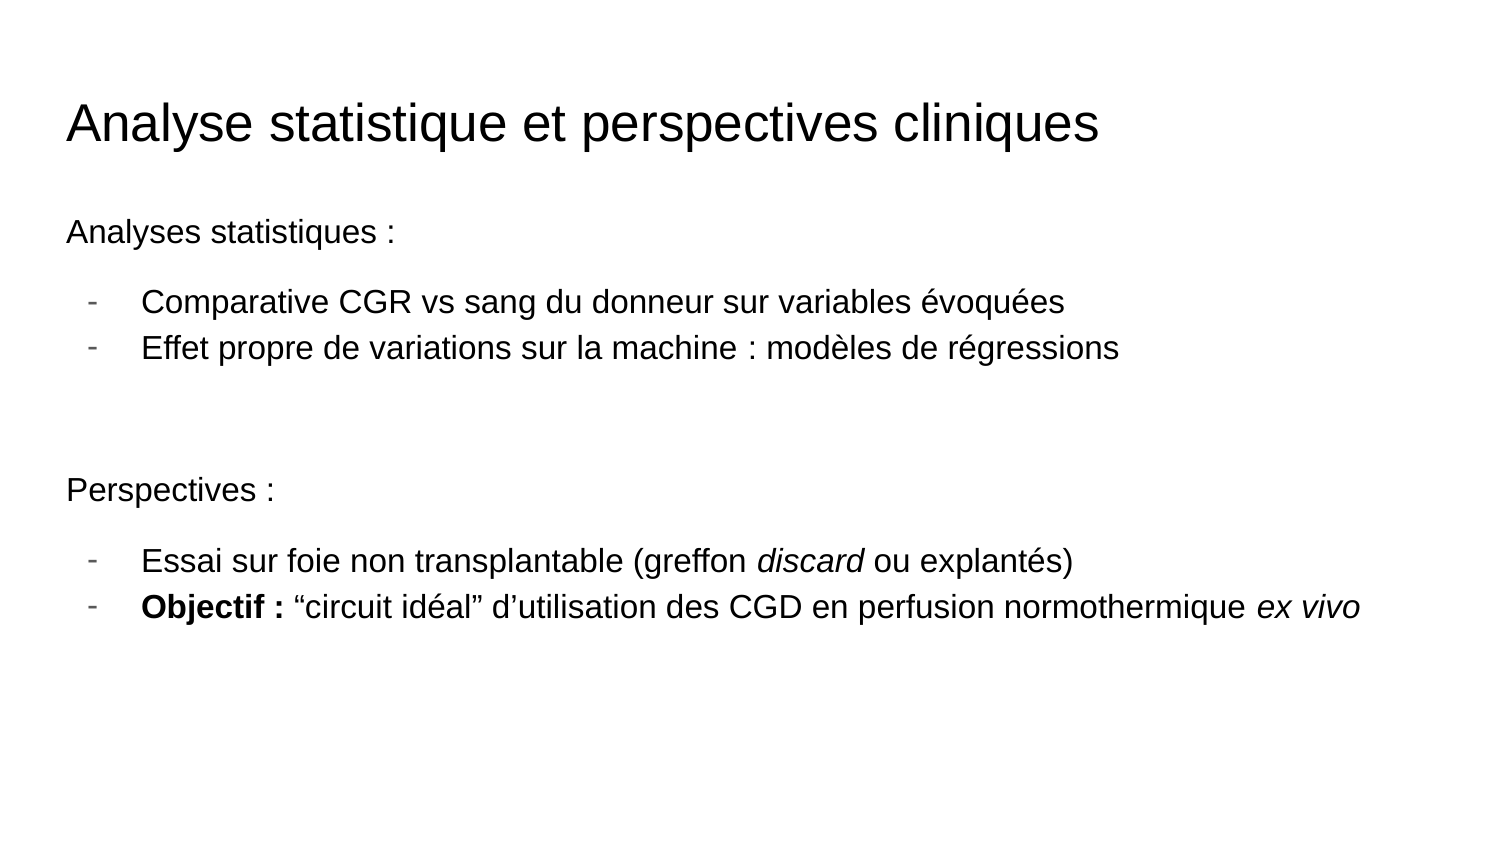

# Analyse statistique et perspectives cliniques
Analyses statistiques :
Comparative CGR vs sang du donneur sur variables évoquées
Effet propre de variations sur la machine : modèles de régressions

Perspectives :
Essai sur foie non transplantable (greffon discard ou explantés)
Objectif : “circuit idéal” d’utilisation des CGD en perfusion normothermique ex vivo